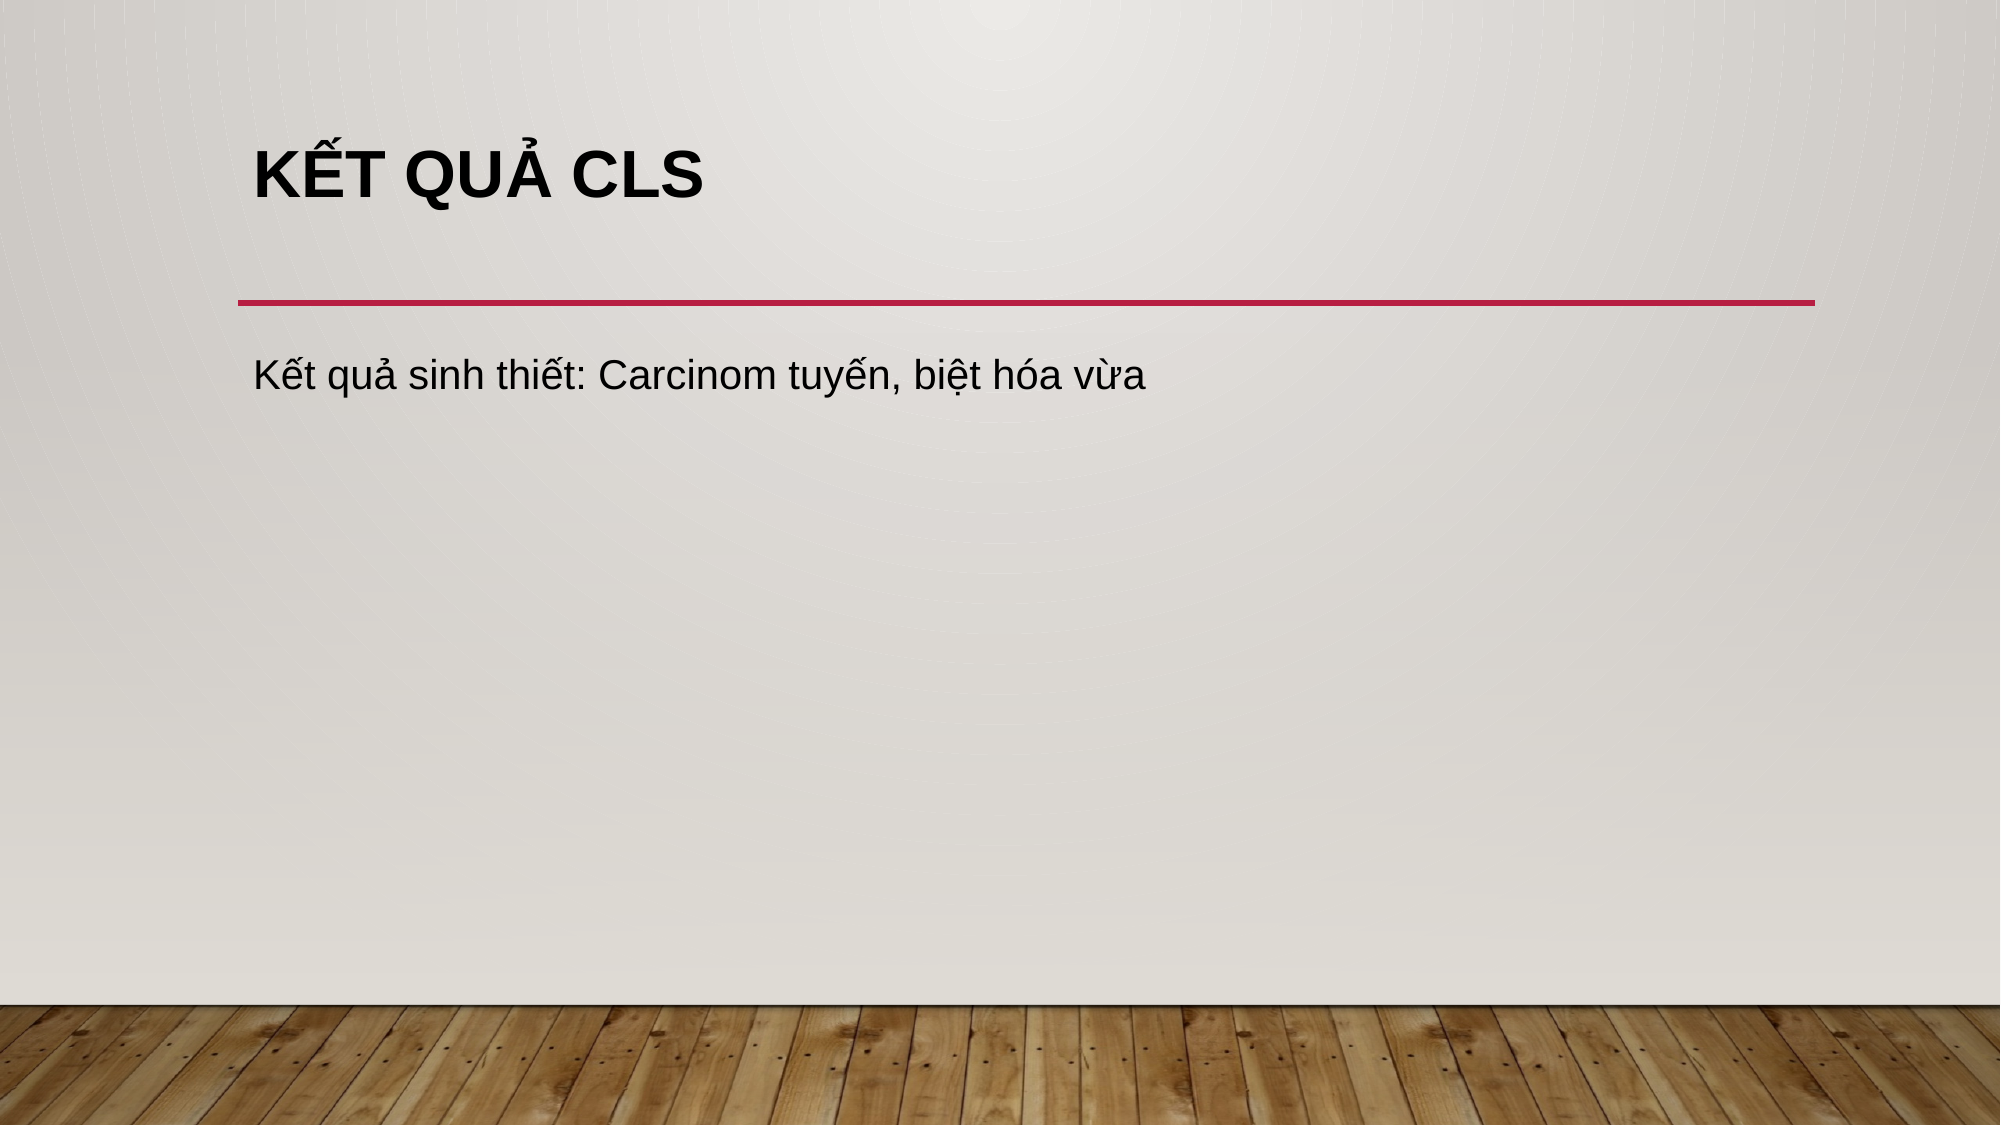

# Kết quả CLS
Kết quả sinh thiết: Carcinom tuyến, biệt hóa vừa